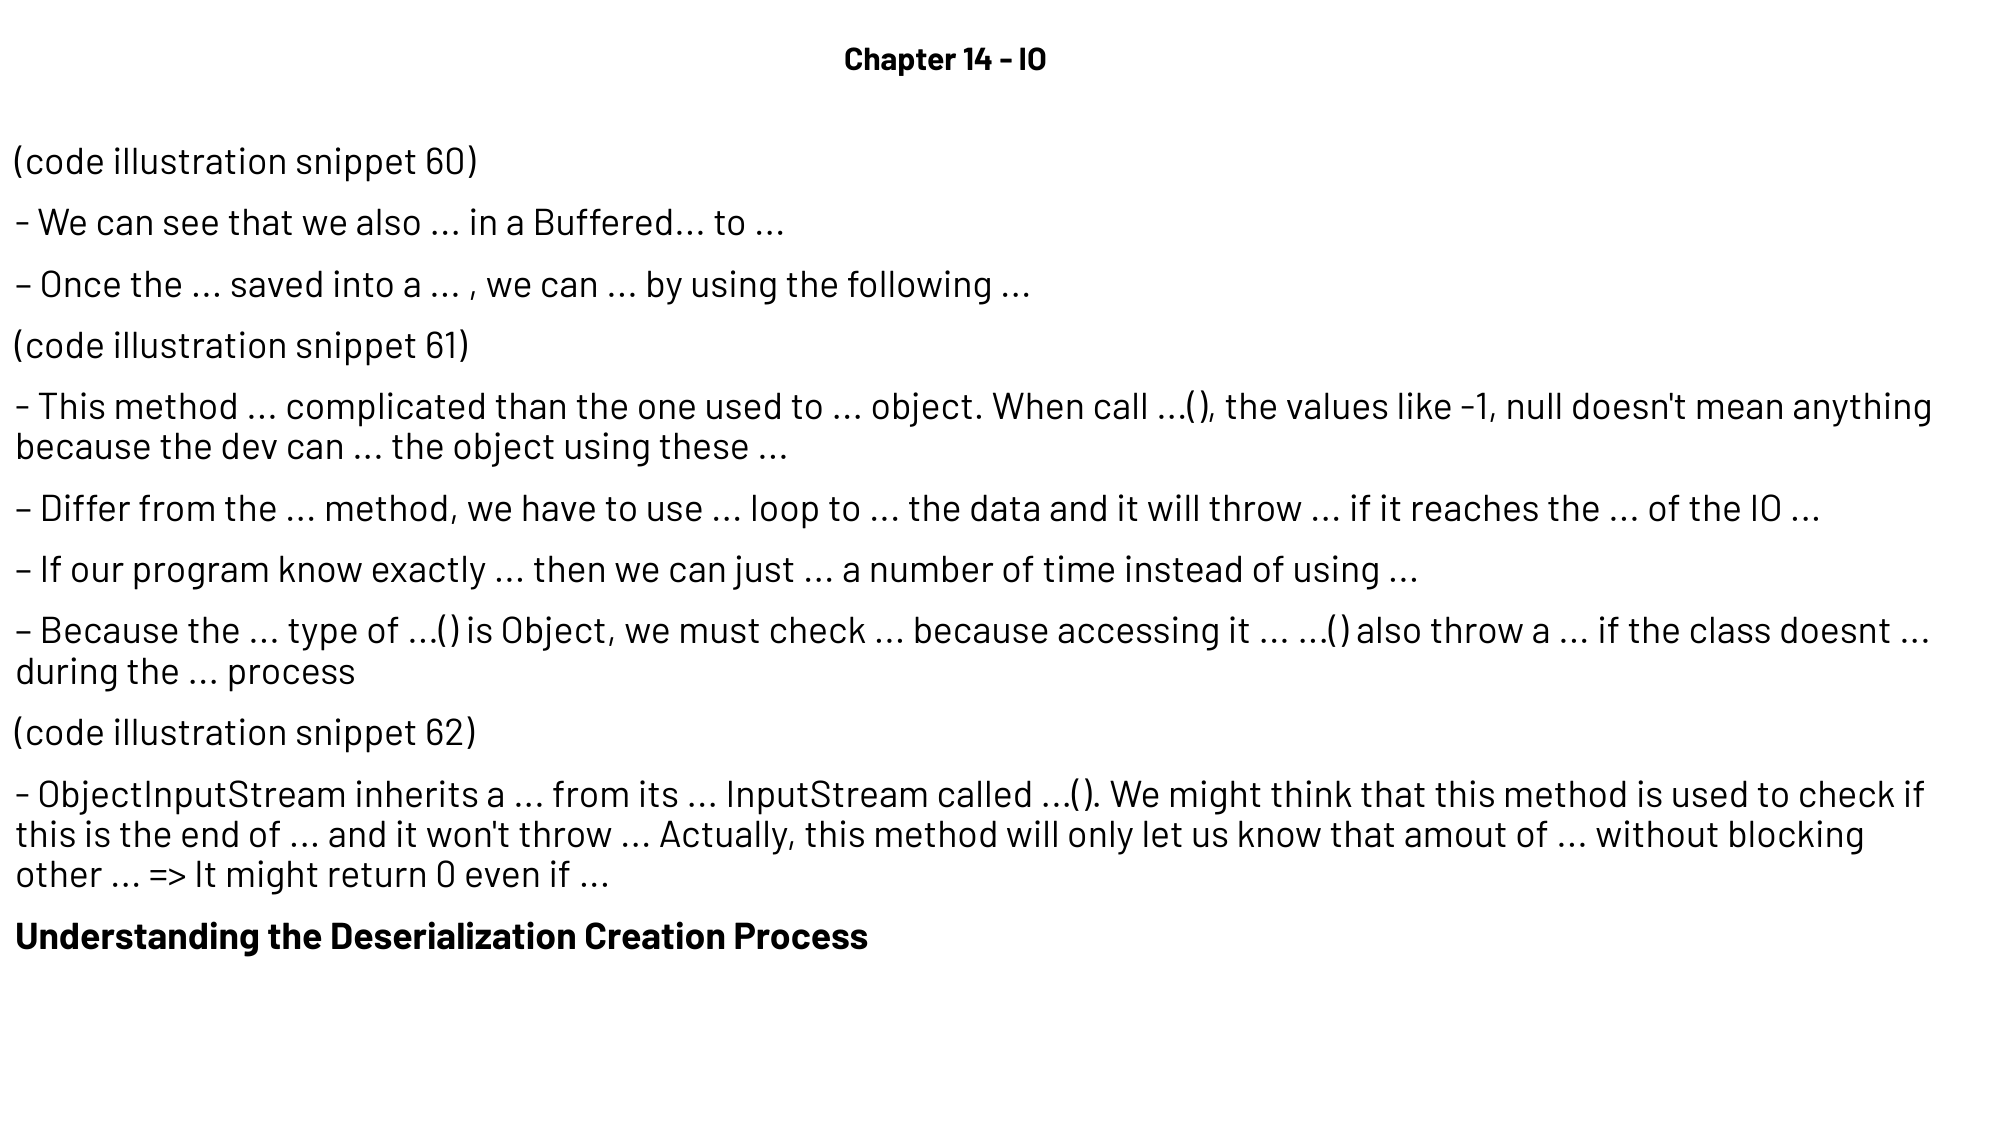

Chapter 14 - IO
(code illustration snippet 60)
- We can see that we also ... in a Buffered... to ...
– Once the ... saved into a ... , we can ... by using the following ...
(code illustration snippet 61)
- This method ... complicated than the one used to ... object. When call ...(), the values like -1, null doesn't mean anything because the dev can ... the object using these ...
– Differ from the ... method, we have to use ... loop to ... the data and it will throw ... if it reaches the ... of the IO ...
– If our program know exactly ... then we can just ... a number of time instead of using ...
– Because the ... type of ...() is Object, we must check ... because accessing it ... ...() also throw a ... if the class doesnt ... during the ... process
(code illustration snippet 62)
- ObjectInputStream inherits a ... from its ... InputStream called ...(). We might think that this method is used to check if this is the end of ... and it won't throw ... Actually, this method will only let us know that amout of ... without blocking other ... => It might return 0 even if ...
Understanding the Deserialization Creation Process